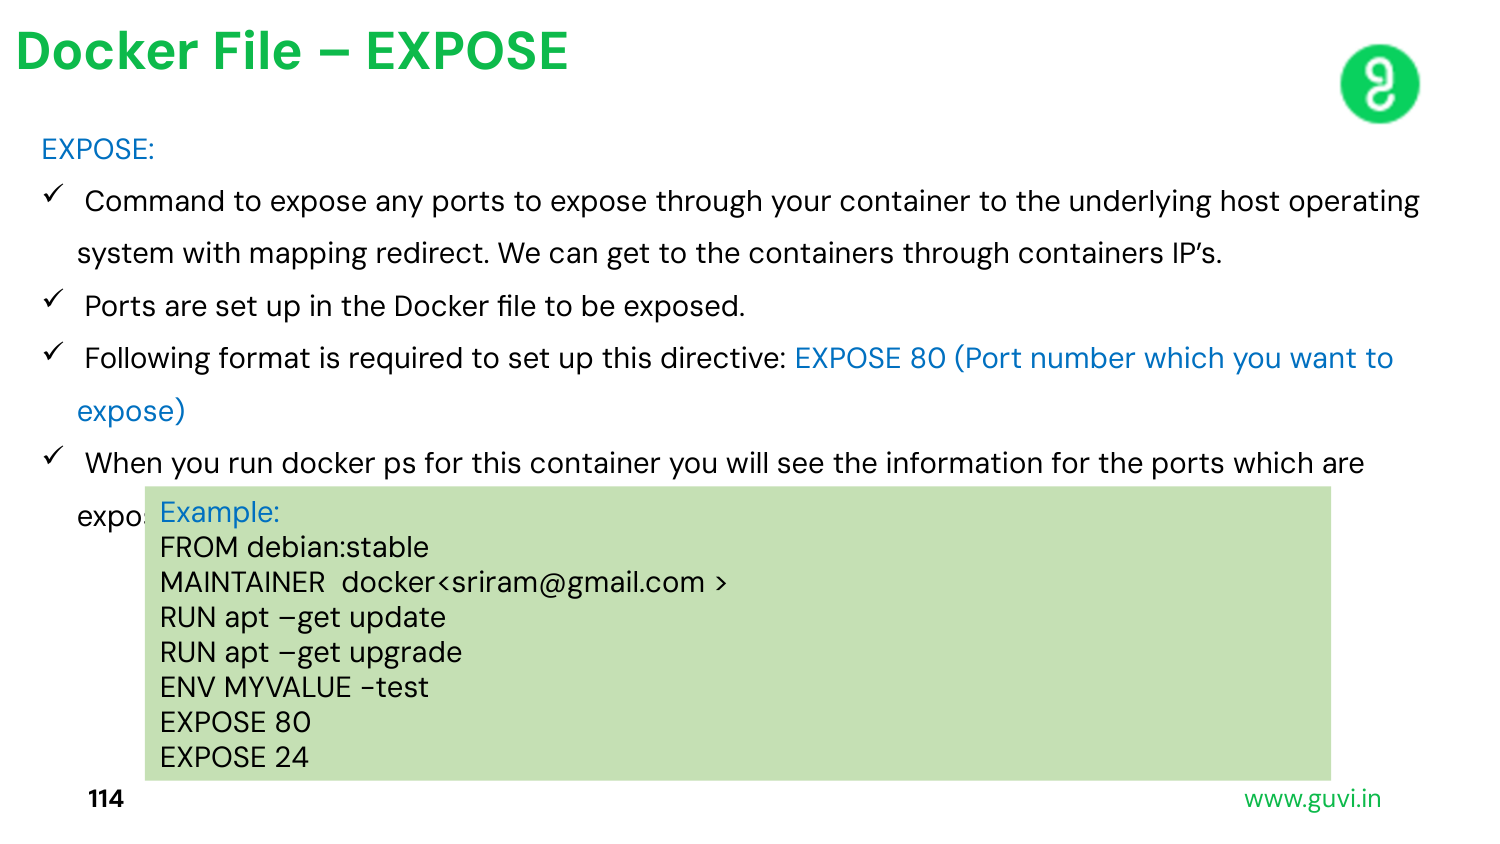

Docker File – EXPOSE
EXPOSE:
 Command to expose any ports to expose through your container to the underlying host operating system with mapping redirect. We can get to the containers through containers IP’s.
 Ports are set up in the Docker file to be exposed.
 Following format is required to set up this directive: EXPOSE 80 (Port number which you want to expose)
 When you run docker ps for this container you will see the information for the ports which are exposed
Example:
FROM debian:stable
MAINTAINER  docker<sriram@gmail.com >
RUN apt –get update
RUN apt –get upgrade
ENV MYVALUE -test
EXPOSE 80
EXPOSE 24
114
www.guvi.in